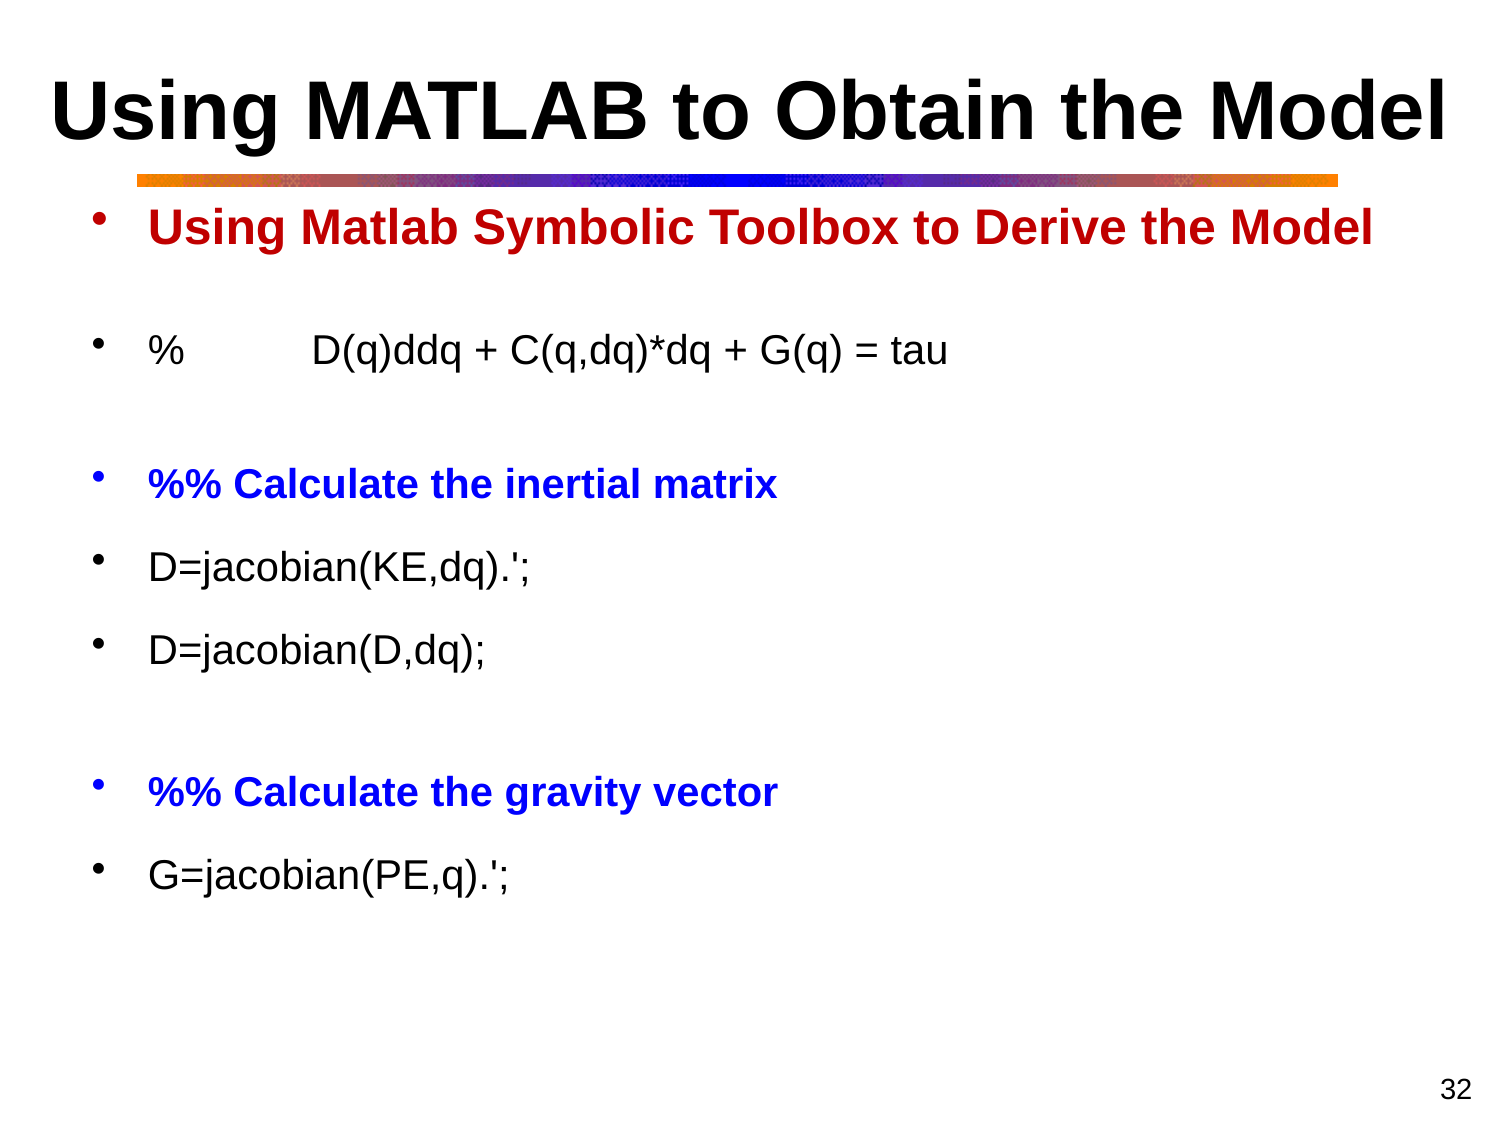

# Using MATLAB to Obtain the Model
Using Matlab Symbolic Toolbox to Derive the Model

%           D(q)ddq + C(q,dq)*dq + G(q) = tau

%% Calculate the inertial matrix
D=jacobian(KE,dq).';
D=jacobian(D,dq);

%% Calculate the gravity vector
G=jacobian(PE,q).';
32